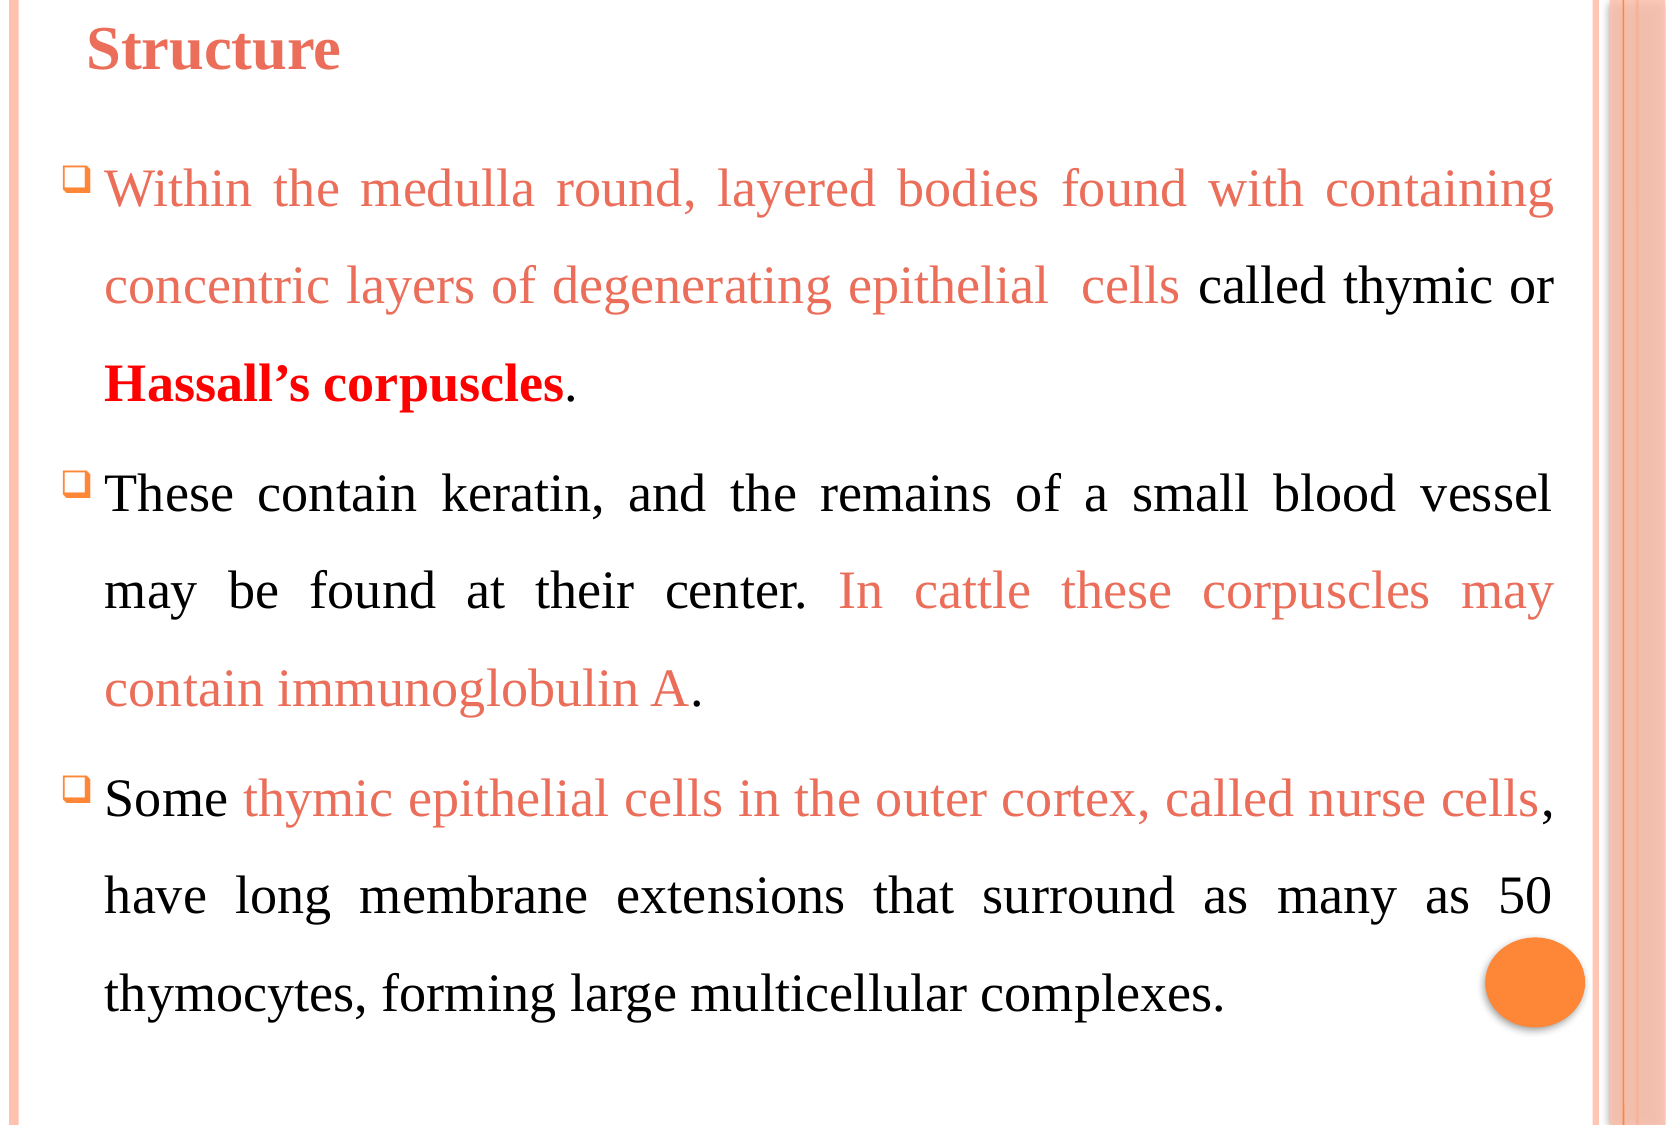

Structure
Within the medulla round, layered bodies found with containing concentric layers of degenerating epithelial  cells called thymic or Hassall’s corpuscles.
These contain keratin, and the remains of a small blood vessel may be found at their center. In cattle these corpuscles may contain immunoglobulin A.
Some thymic epithelial cells in the outer cortex, called nurse cells, have long membrane extensions that surround as many as 50 thymocytes, forming large multicellular complexes.